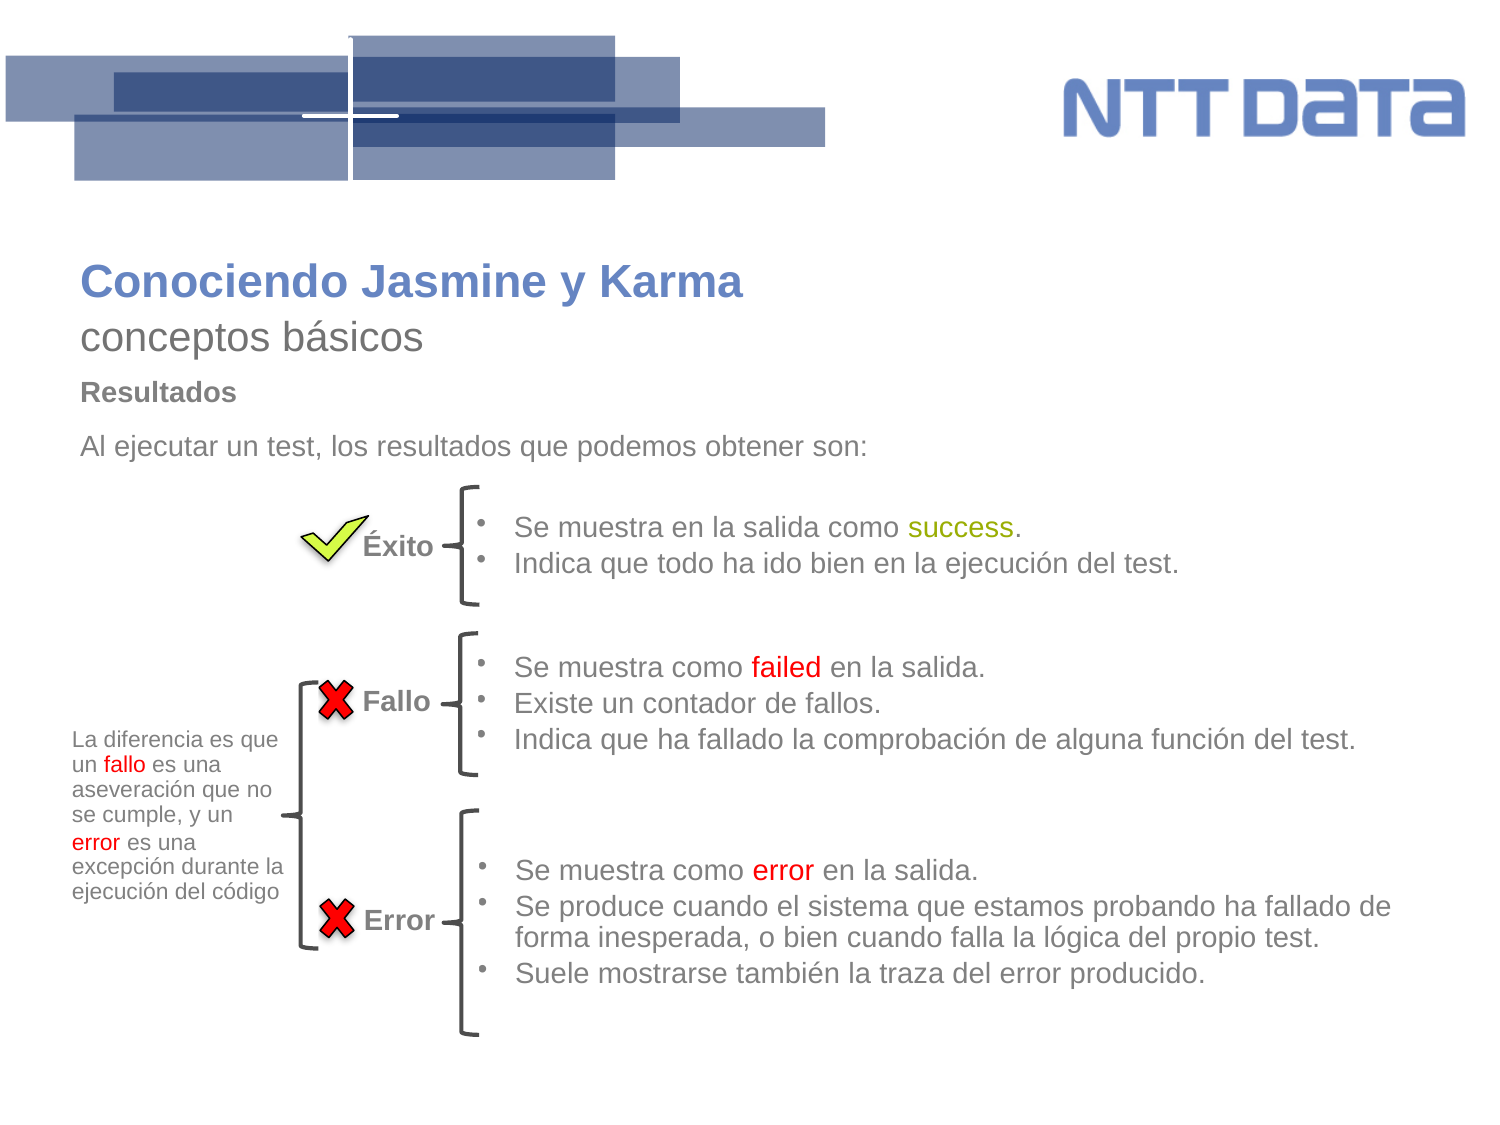

# Conociendo Jasmine y Karma
conceptos básicos
Resultados
Al ejecutar un test, los resultados que podemos obtener son:

Se muestra en la salida como success.
Indica que todo ha ido bien en la ejecución del test.

Éxito

Se muestra como failed en la salida.
Existe un contador de fallos.
Indica que ha fallado la comprobación de alguna función del test.

Fallo

La diferencia es que un fallo es una aseveración que no se cumple, y un
error es una excepción durante la ejecución del código

Se muestra como error en la salida.
Se produce cuando el sistema que estamos probando ha fallado de forma inesperada, o bien cuando falla la lógica del propio test.
Suele mostrarse también la traza del error producido.

Error